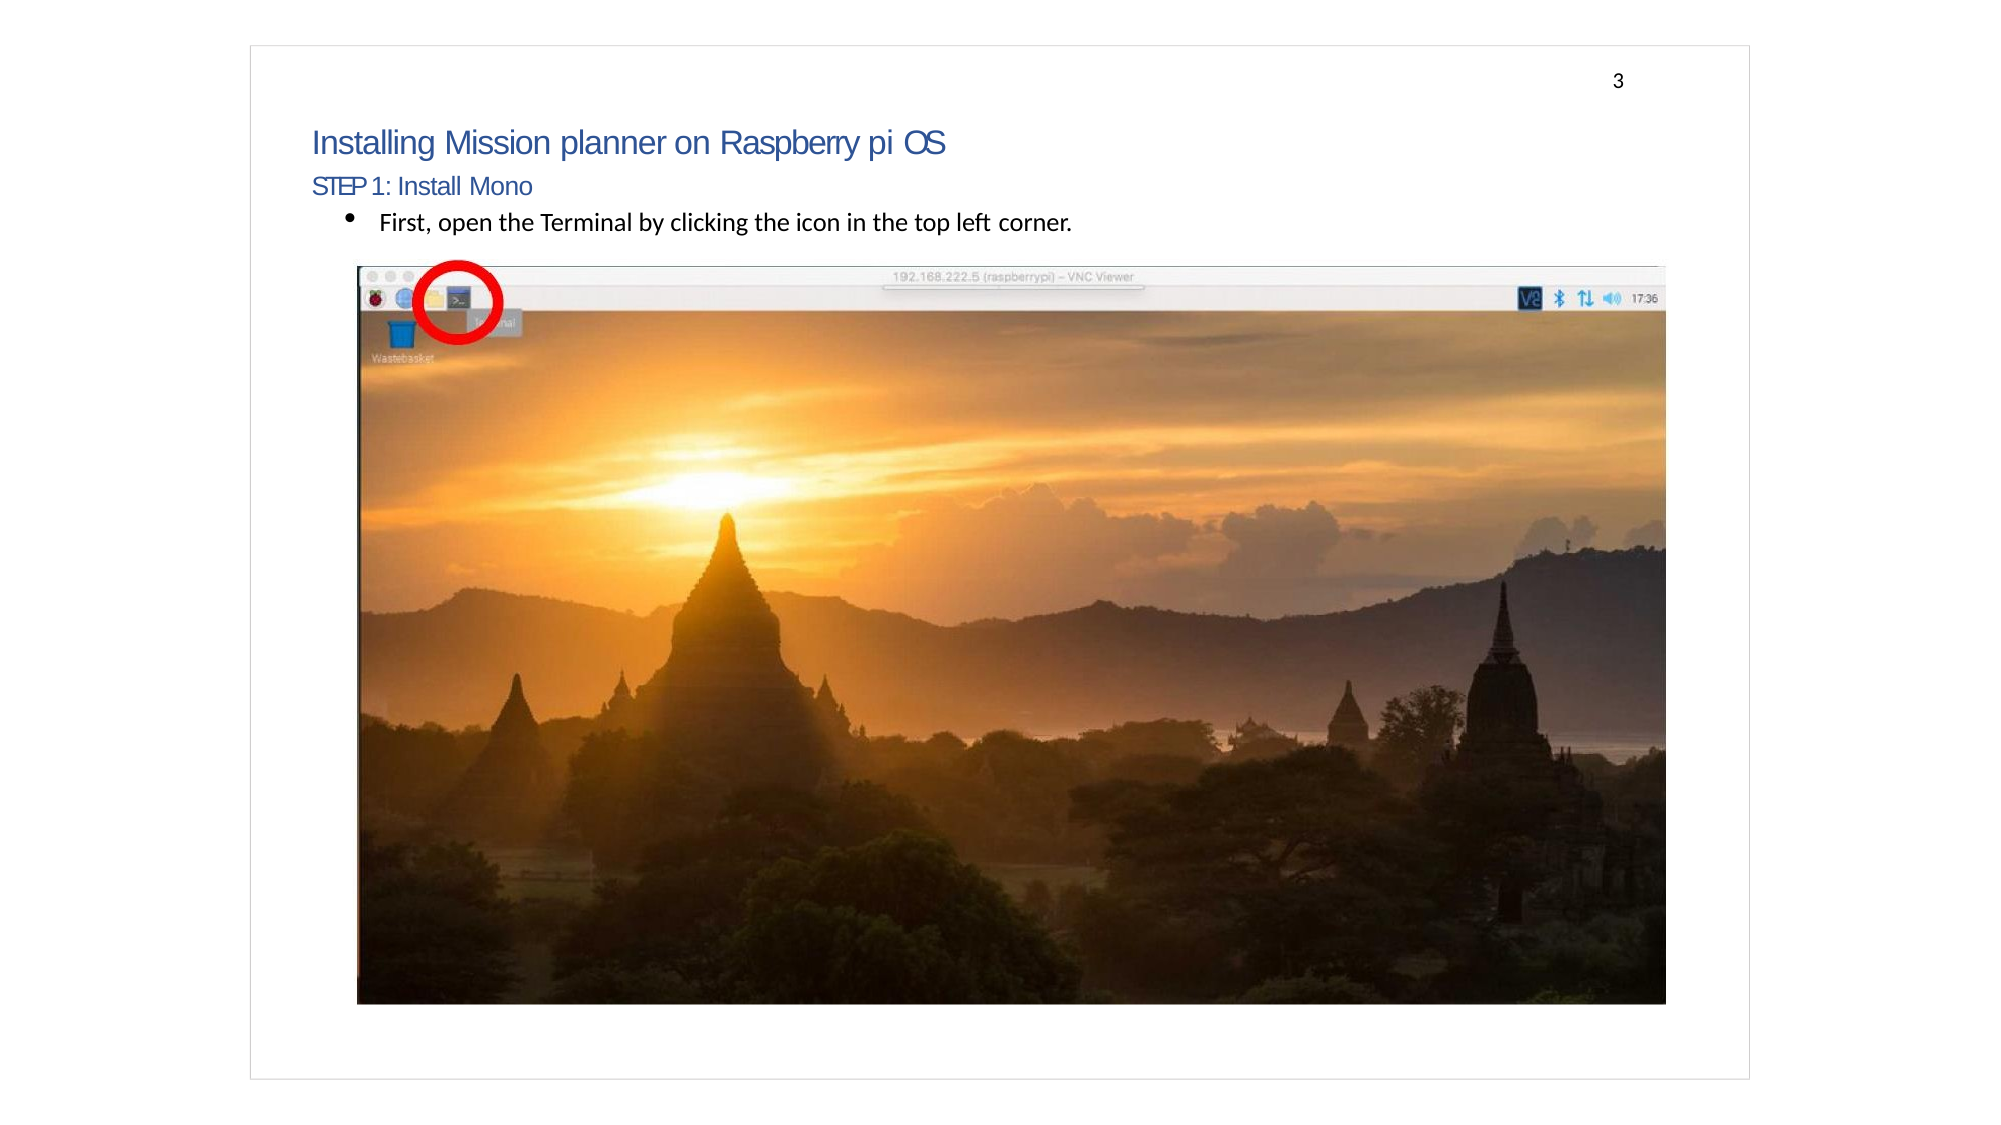

3
Installing Mission planner on Raspberry pi OS
STEP 1: Install Mono
First, open the Terminal by clicking the icon in the top left corner.